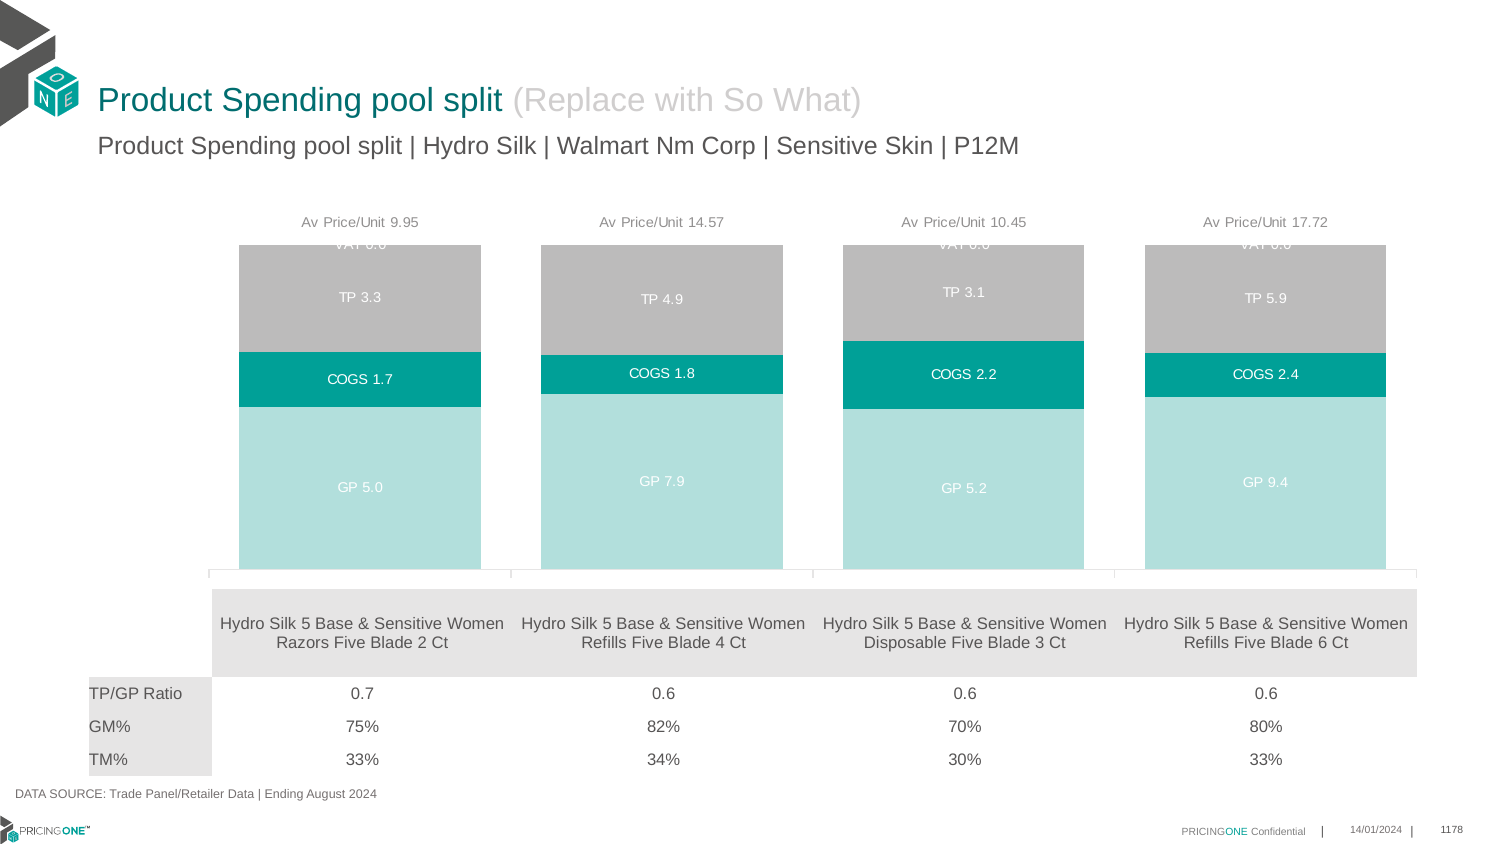

# Product Spending pool split (Replace with So What)
Product Spending pool split | Hydro Silk | Walmart Nm Corp | Sensitive Skin | P12M

### Chart

| Category | GP | COGS | TP | VAT |
|---|---|---|---|---|
| Av Price/Unit 9.95 | 4.980902883893477 | 1.6898131210528642 | 3.2833451618601774 | 0.0 |
| Av Price/Unit 14.57 | 7.876387495124424 | 1.762889476558234 | 4.9283180045245345 | 0.0 |
| Av Price/Unit 10.45 | 5.177451122745048 | 2.180004106219251 | 3.0906335814305548 | 0.0 |
| Av Price/Unit 17.72 | 9.409530909090908 | 2.4184625 | 5.887915681818182 | 0.0 |
|  | Hydro Silk 5 Base & Sensitive Women Razors Five Blade 2 Ct | Hydro Silk 5 Base & Sensitive Women Refills Five Blade 4 Ct | Hydro Silk 5 Base & Sensitive Women Disposable Five Blade 3 Ct | Hydro Silk 5 Base & Sensitive Women Refills Five Blade 6 Ct |
| --- | --- | --- | --- | --- |
| TP/GP Ratio | 0.7 | 0.6 | 0.6 | 0.6 |
| GM% | 75% | 82% | 70% | 80% |
| TM% | 33% | 34% | 30% | 33% |
DATA SOURCE: Trade Panel/Retailer Data | Ending August 2024

14/01/2024
1178